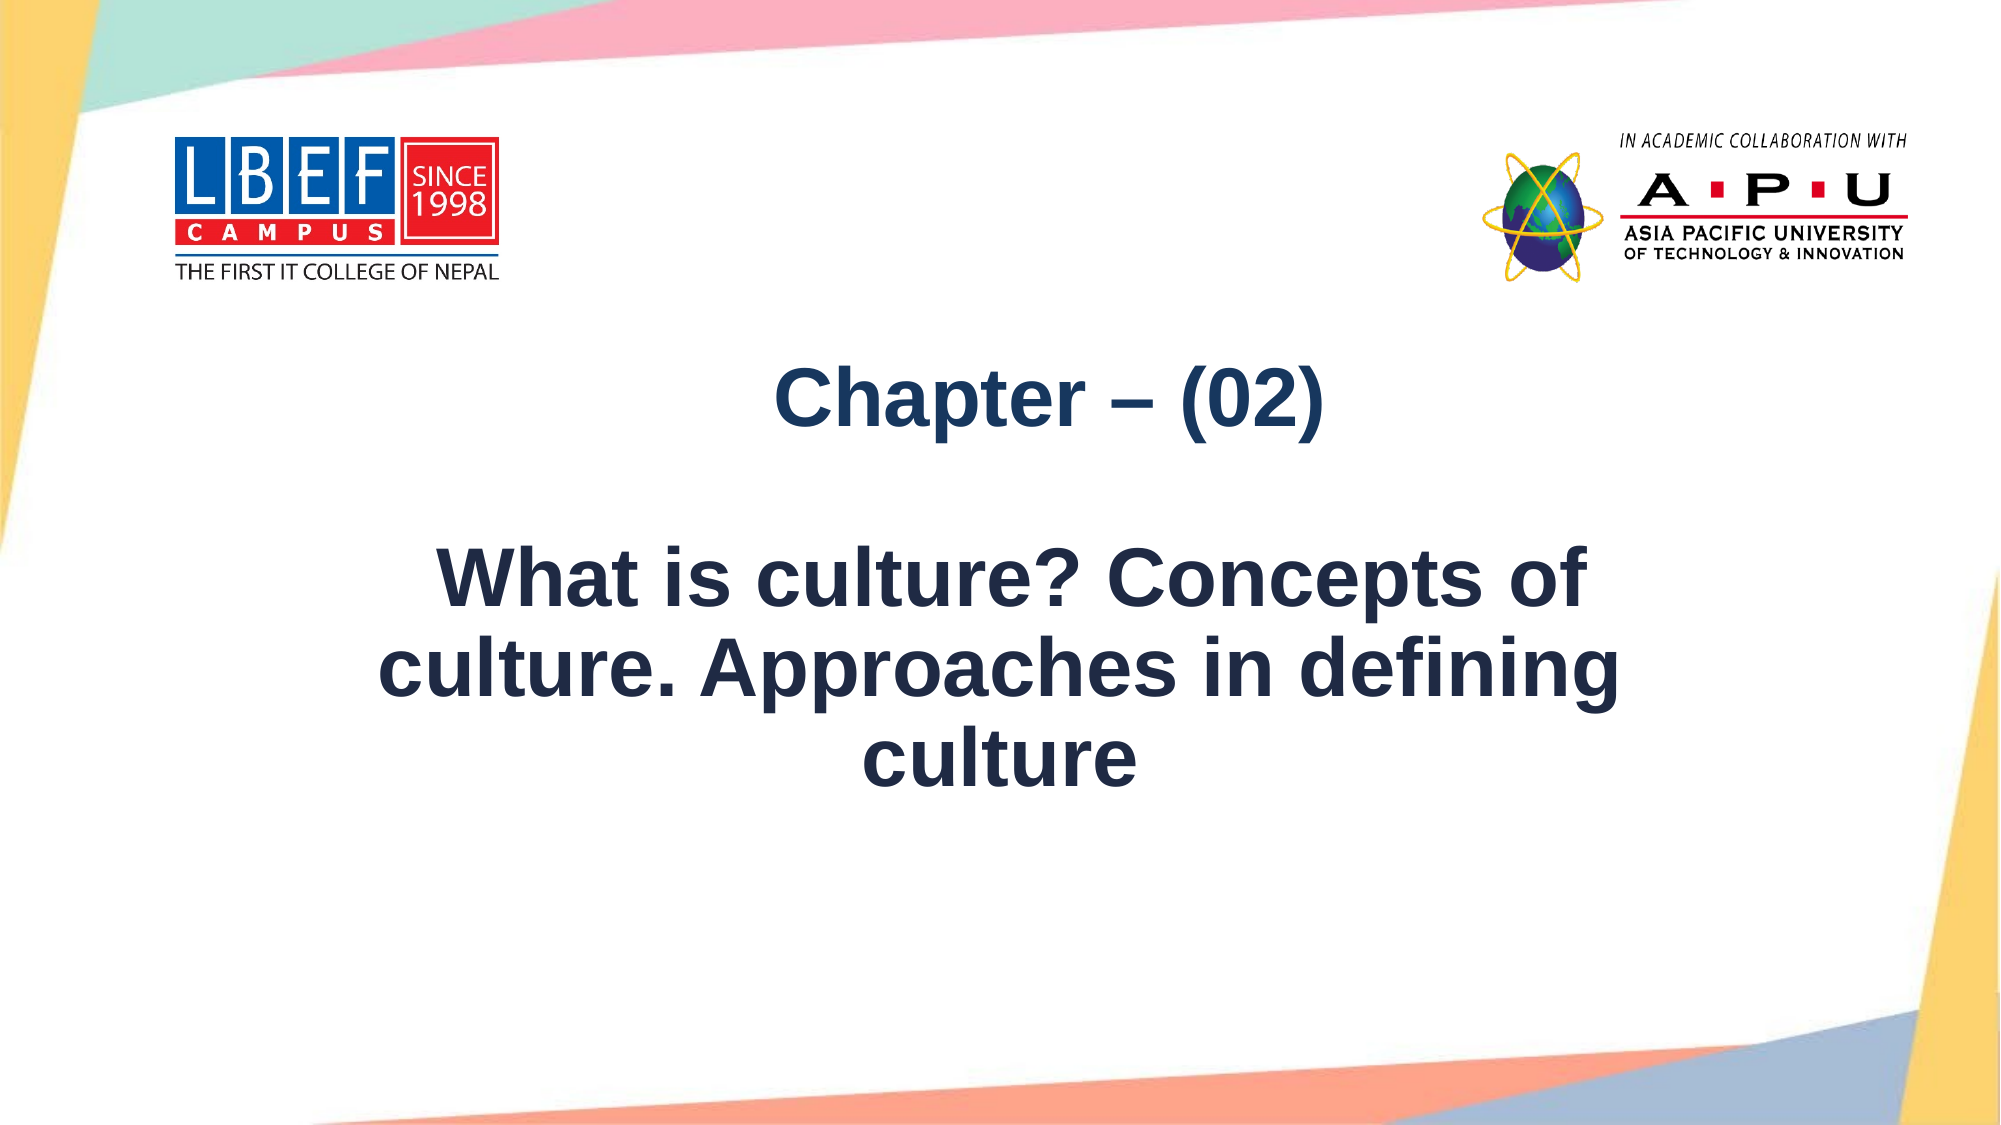

# Chapter – (02) What is culture? Concepts of culture. Approaches in defining culture